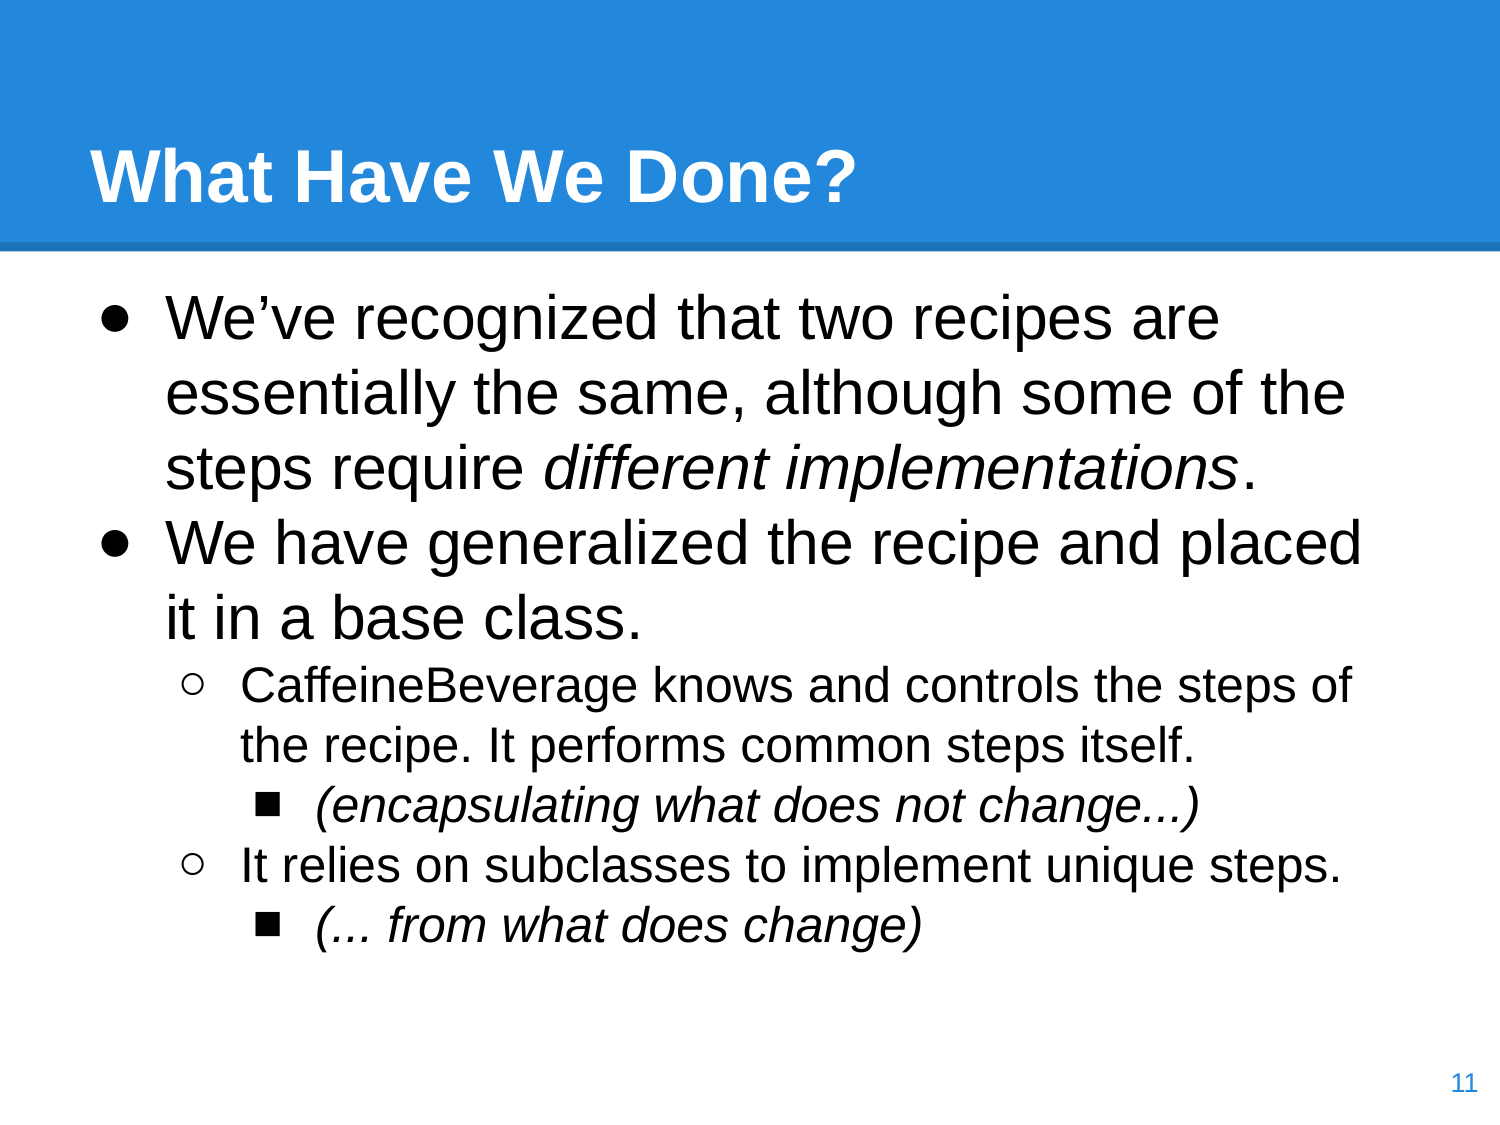

# What Have We Done?
We’ve recognized that two recipes are essentially the same, although some of the steps require different implementations.
We have generalized the recipe and placed it in a base class.
CaffeineBeverage knows and controls the steps of the recipe. It performs common steps itself.
(encapsulating what does not change...)
It relies on subclasses to implement unique steps.
(... from what does change)
11